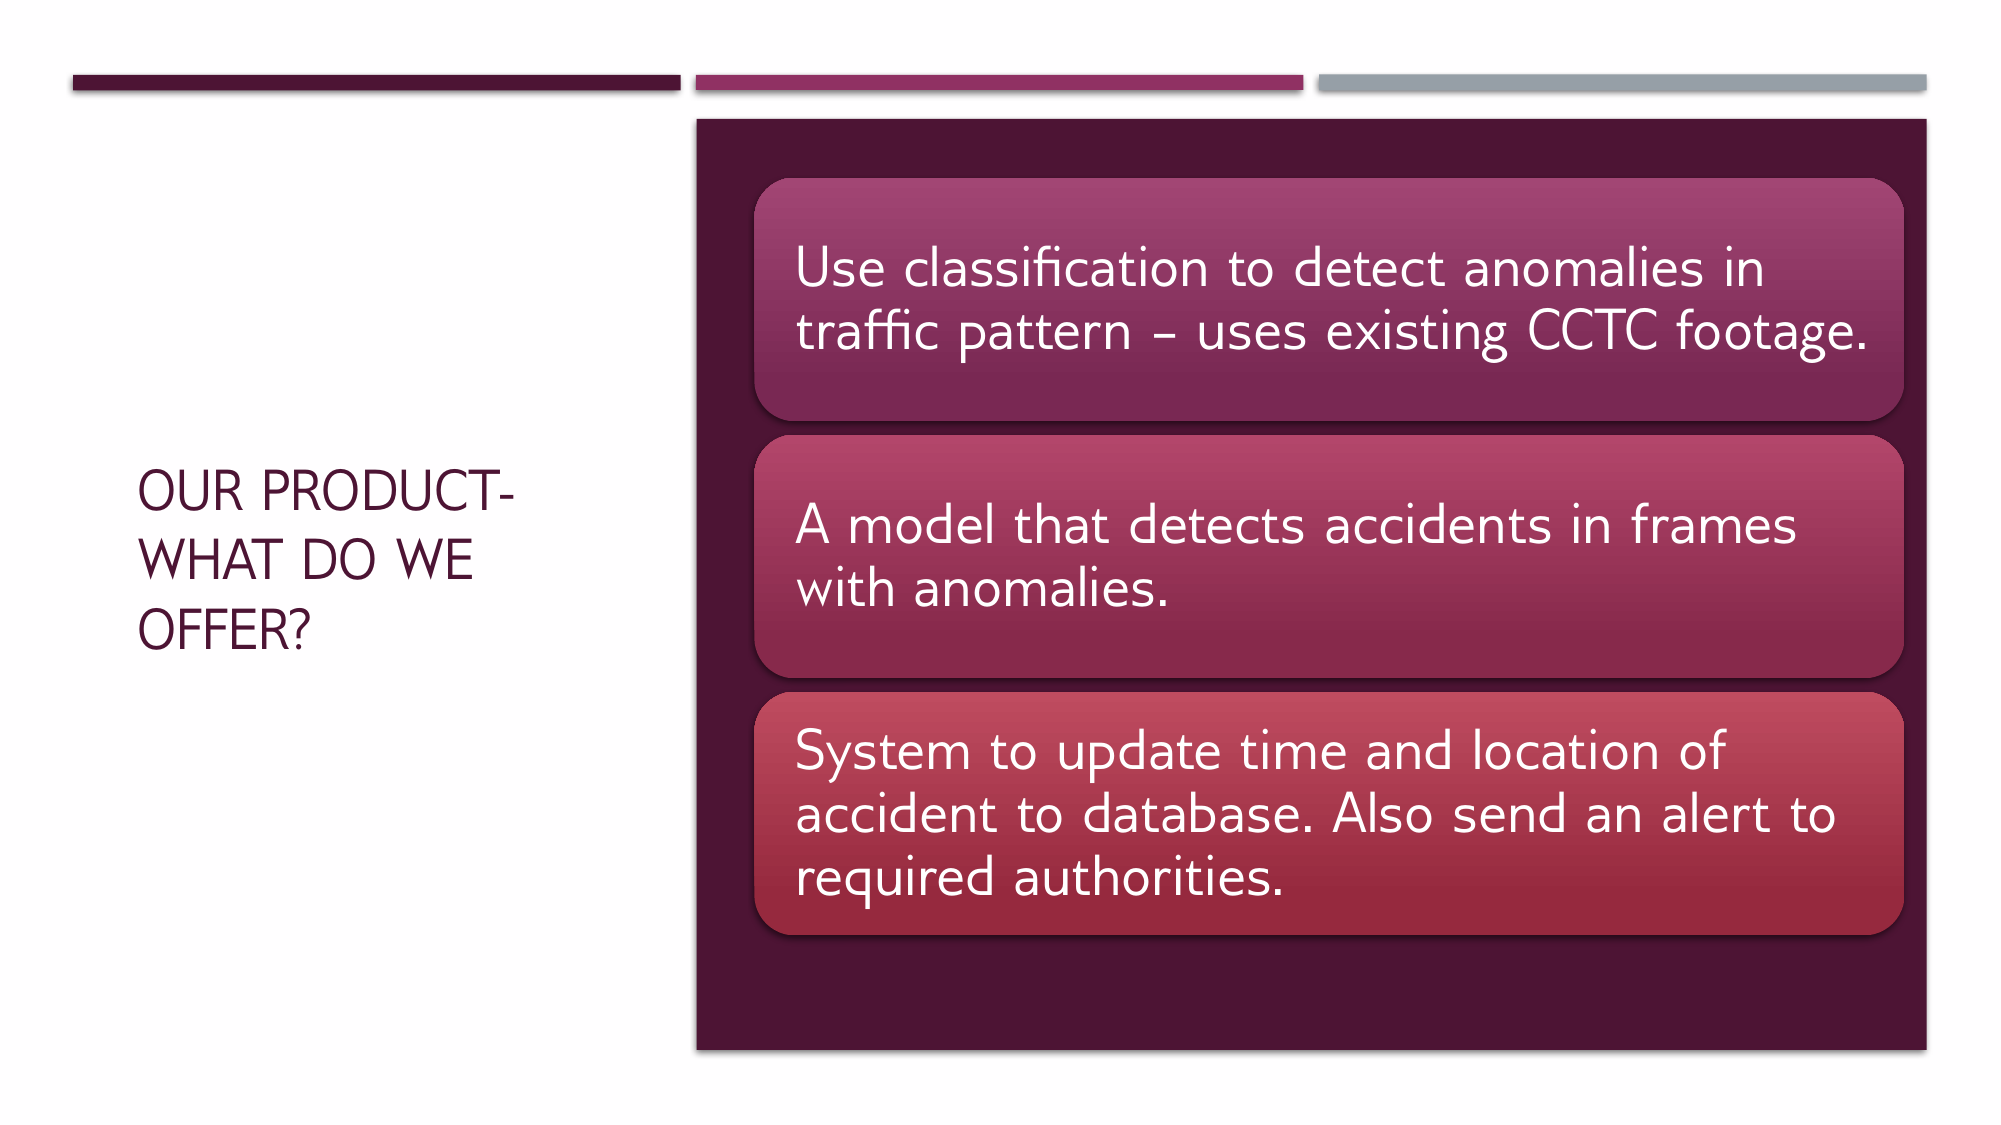

# OUR PRODUCT- what do we offer?
Use classification to detect anomalies in traffic pattern – uses existing CCTC footage.
A model that detects accidents in frames with anomalies.
System to update time and location of accident to database. Also send an alert to required authorities.